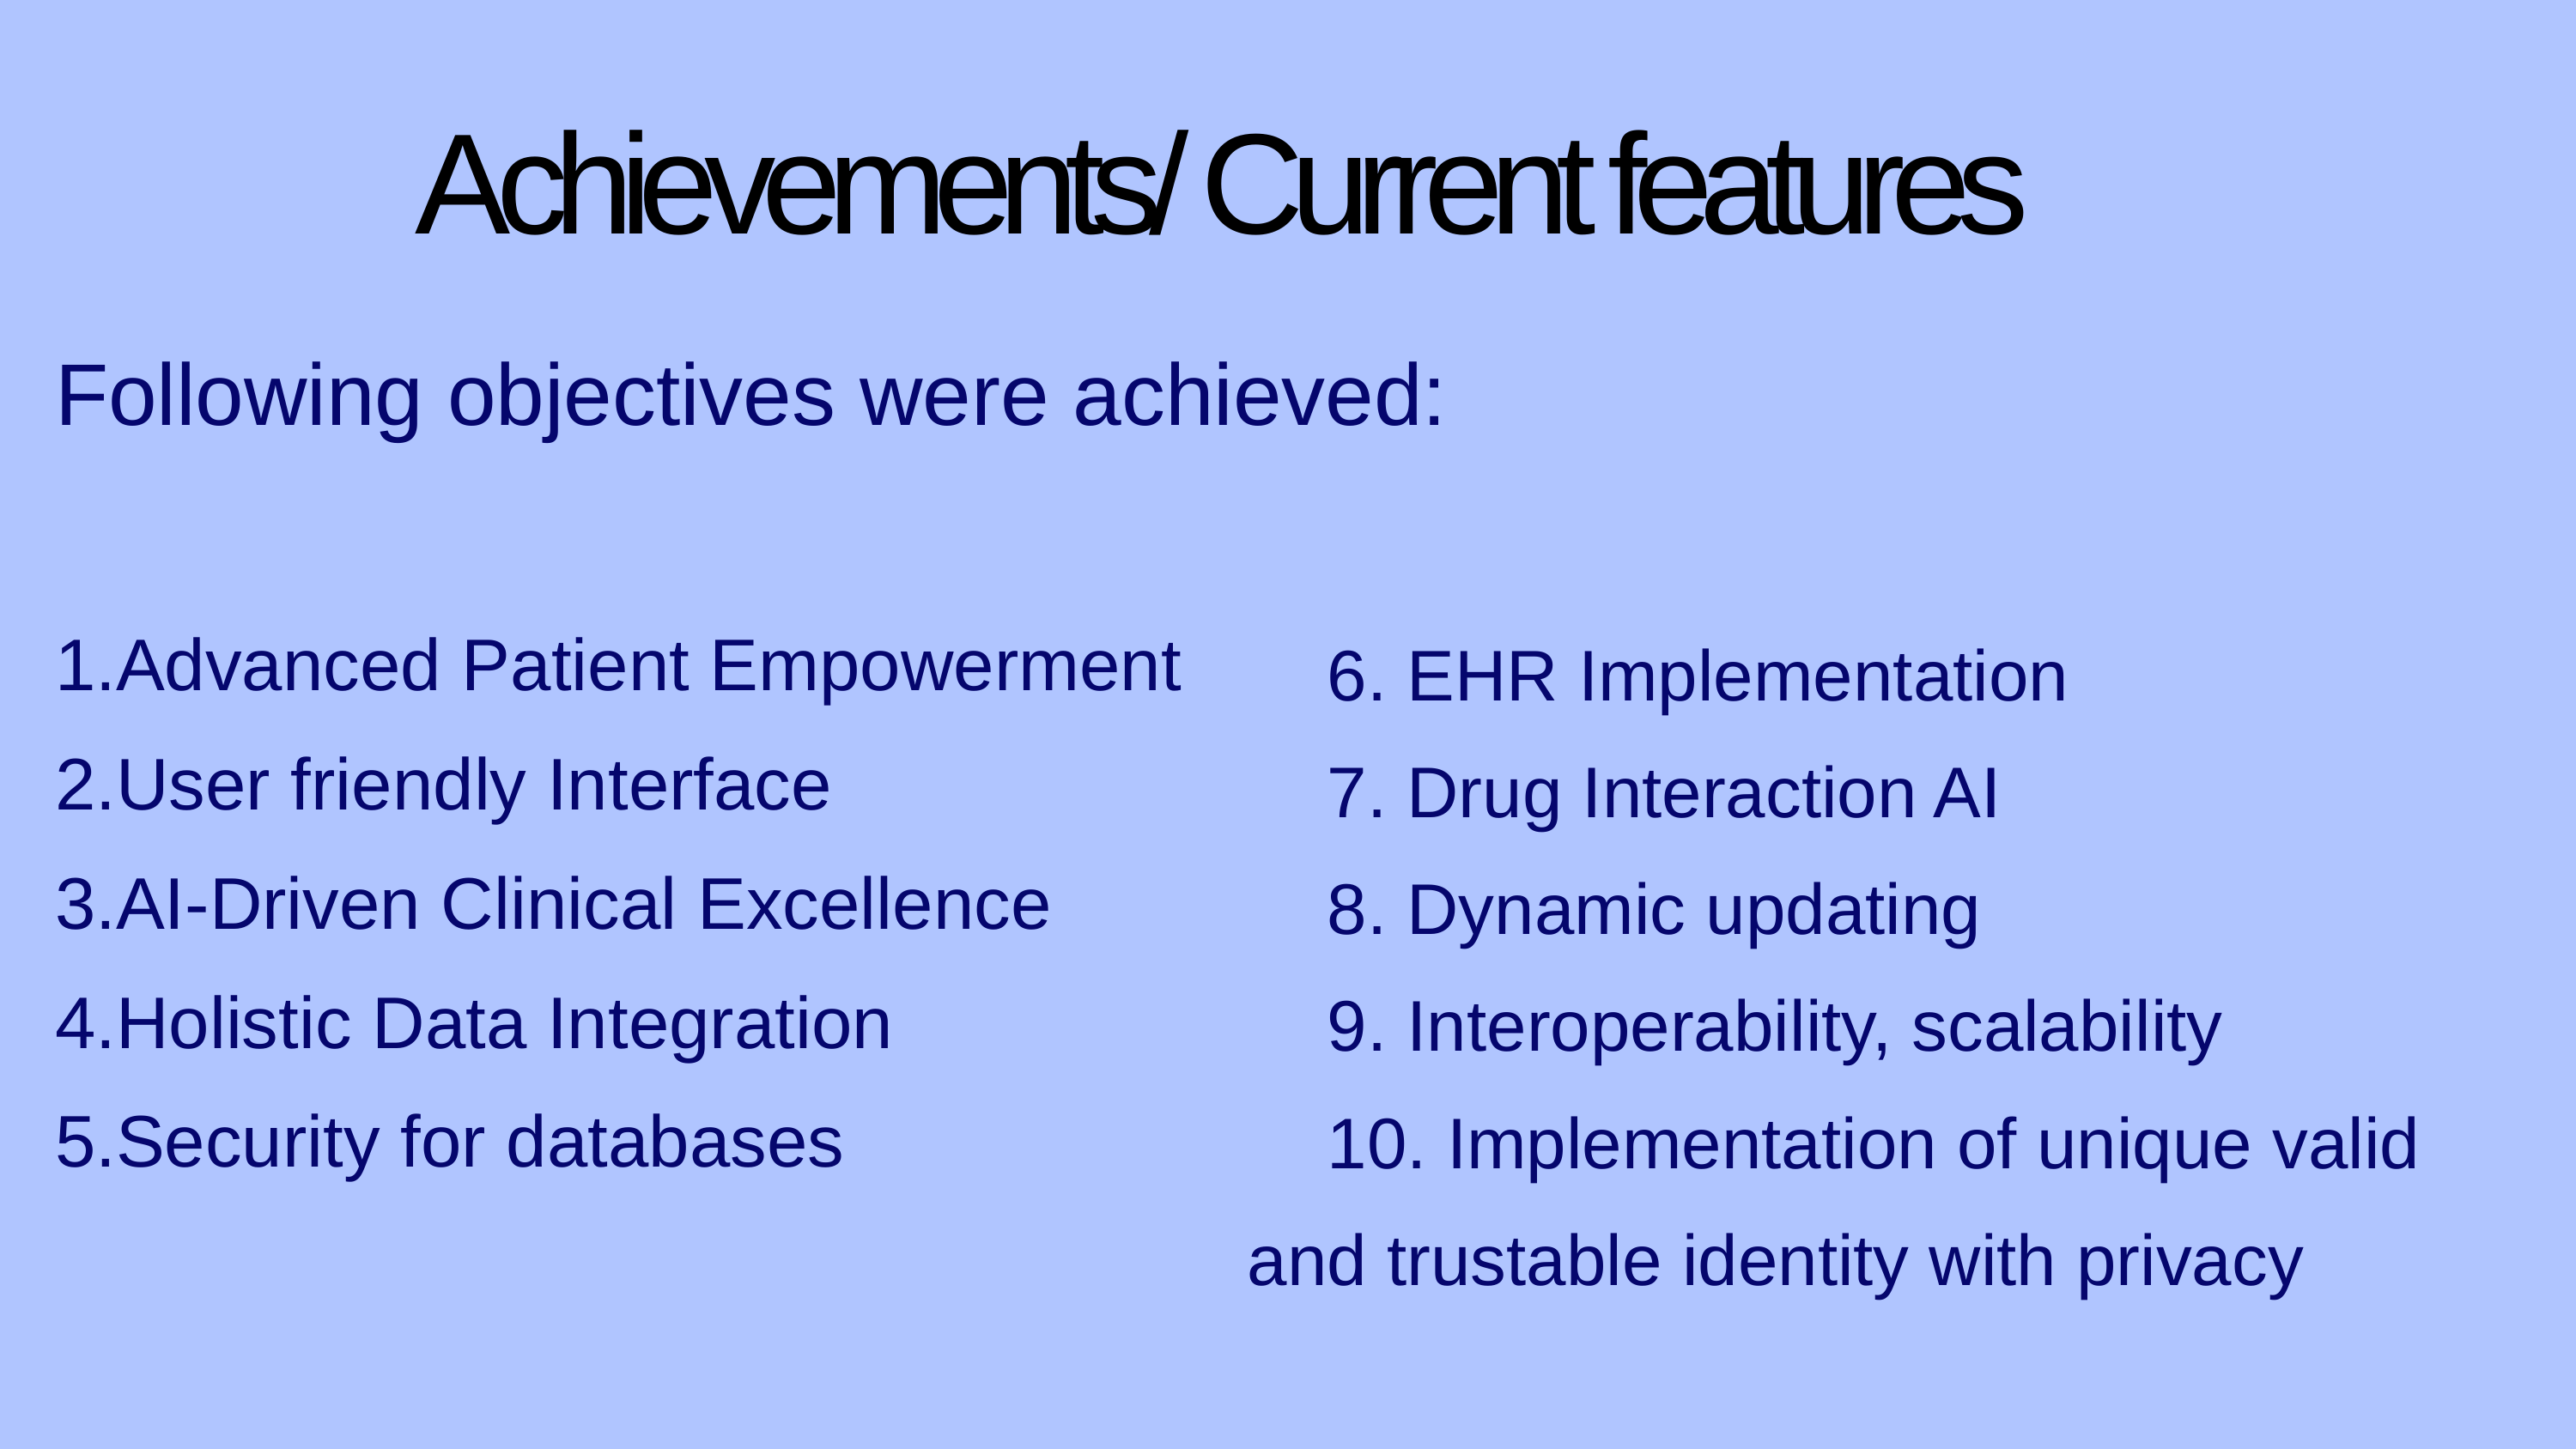

Achievements/ Current features
Following objectives were achieved:

1.Advanced Patient Empowerment
2.User friendly Interface
3.AI-Driven Clinical Excellence
4.Holistic Data Integration
5.Security for databases

    6. EHR Implementation
    7. Drug Interaction AI
    8. Dynamic updating
    9. Interoperability, scalability
    10. Implementation of unique valid and trustable identity with privacy